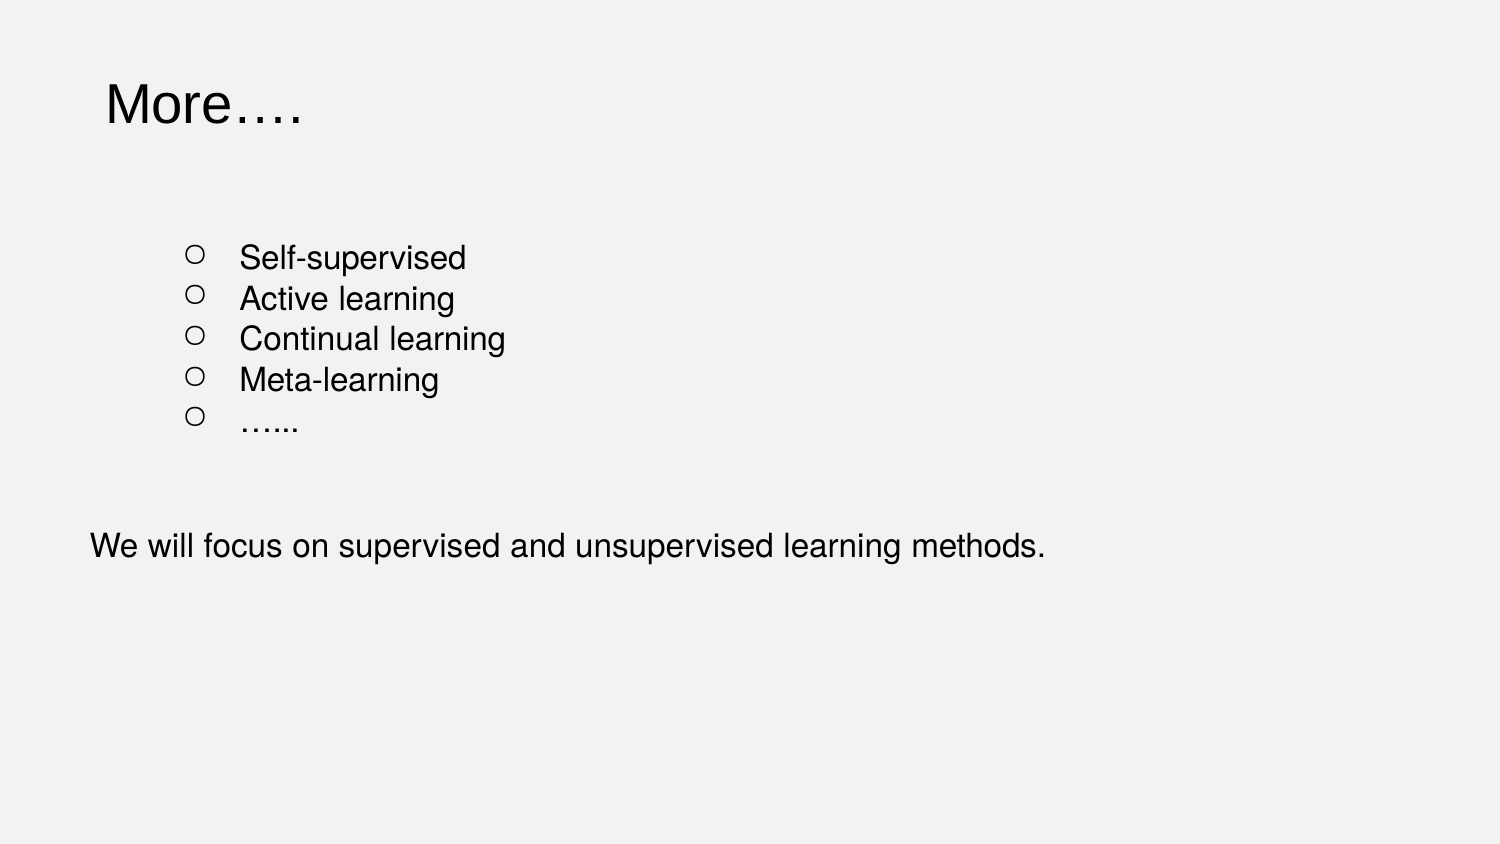

# More….
Self-supervised
Active learning
Continual learning
Meta-learning
…...

We will focus on supervised and unsupervised learning methods.